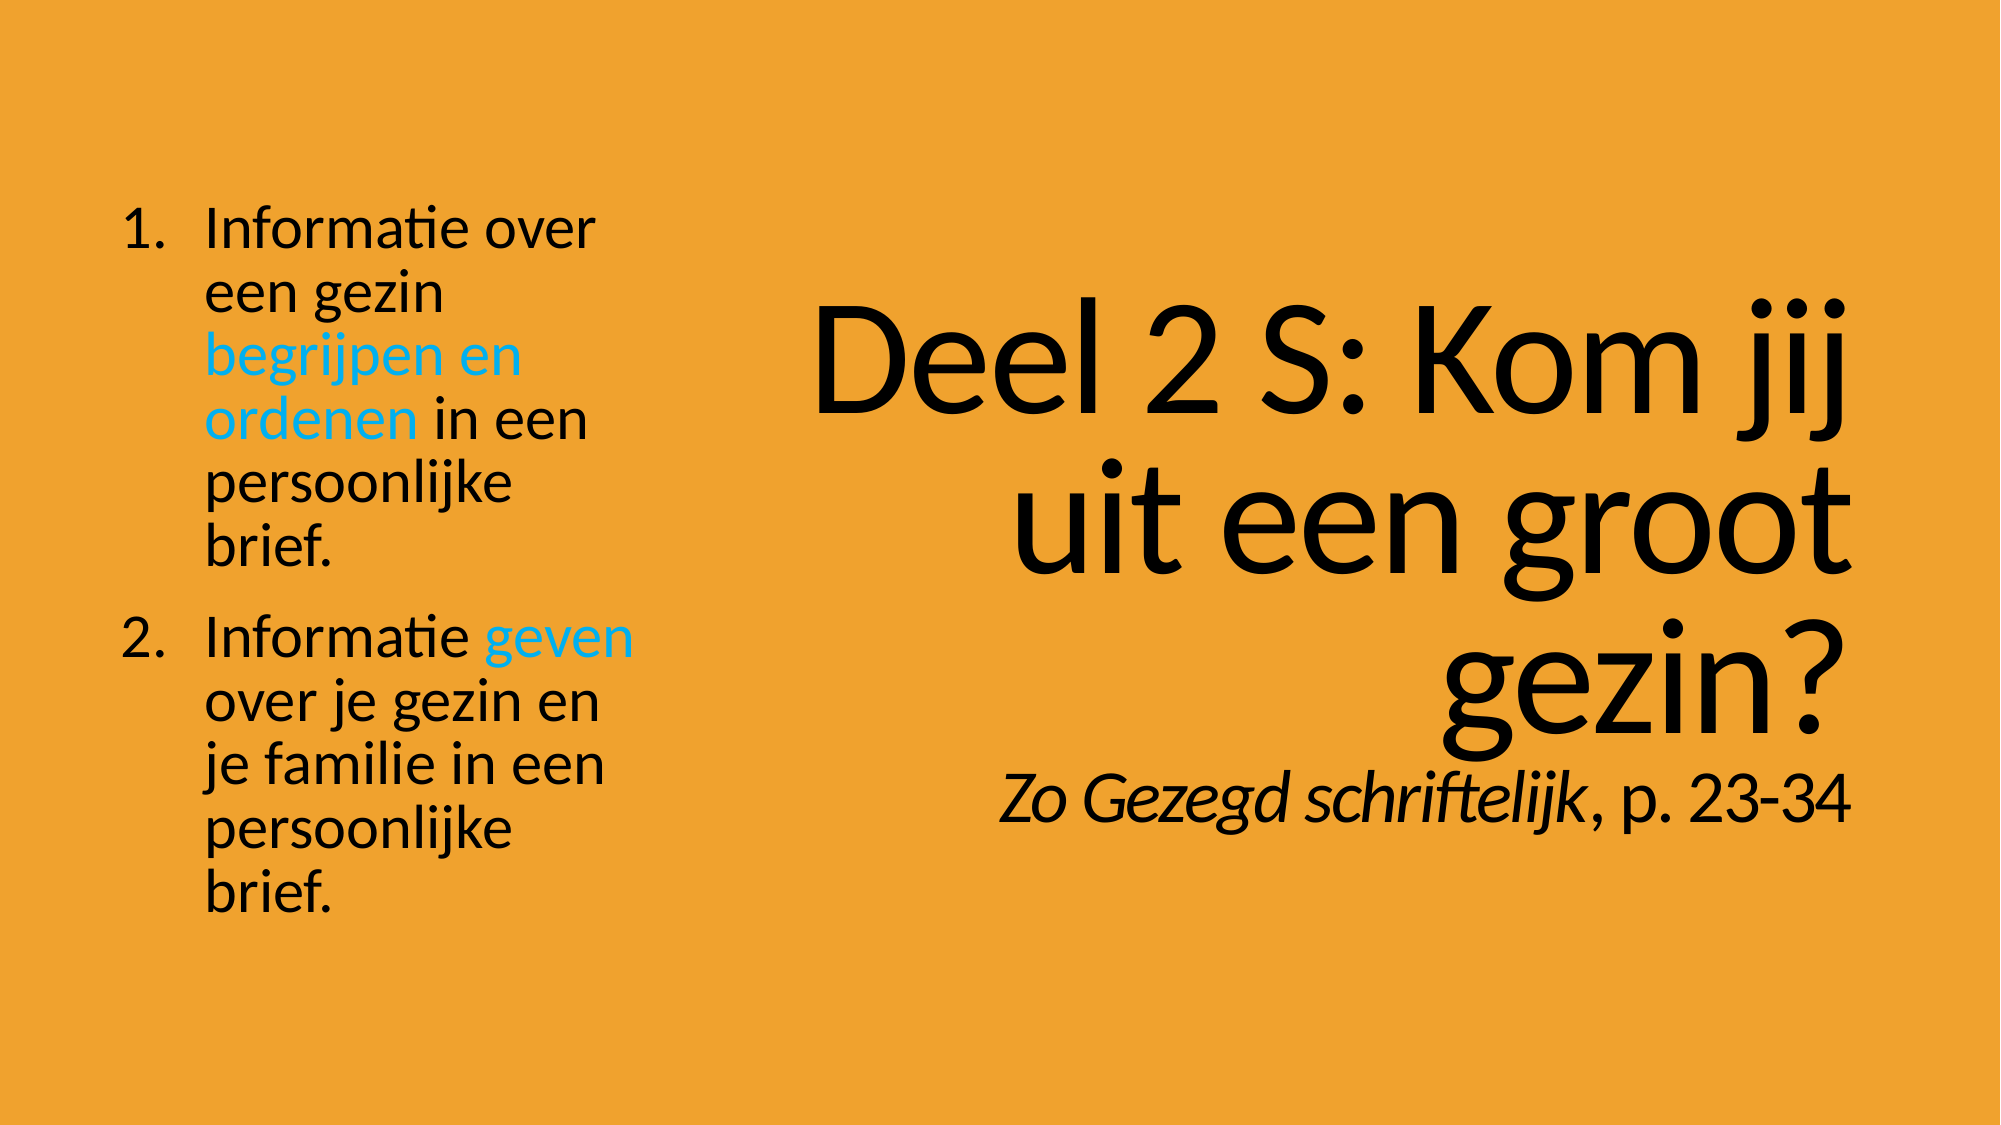

Informatie over een gezin begrijpen en ordenen in een persoonlijke brief.
Informatie geven over je gezin en je familie in een persoonlijke brief.
# Deel 2 S: Kom jij uit een groot gezin? Zo Gezegd schriftelijk, p. 23-34